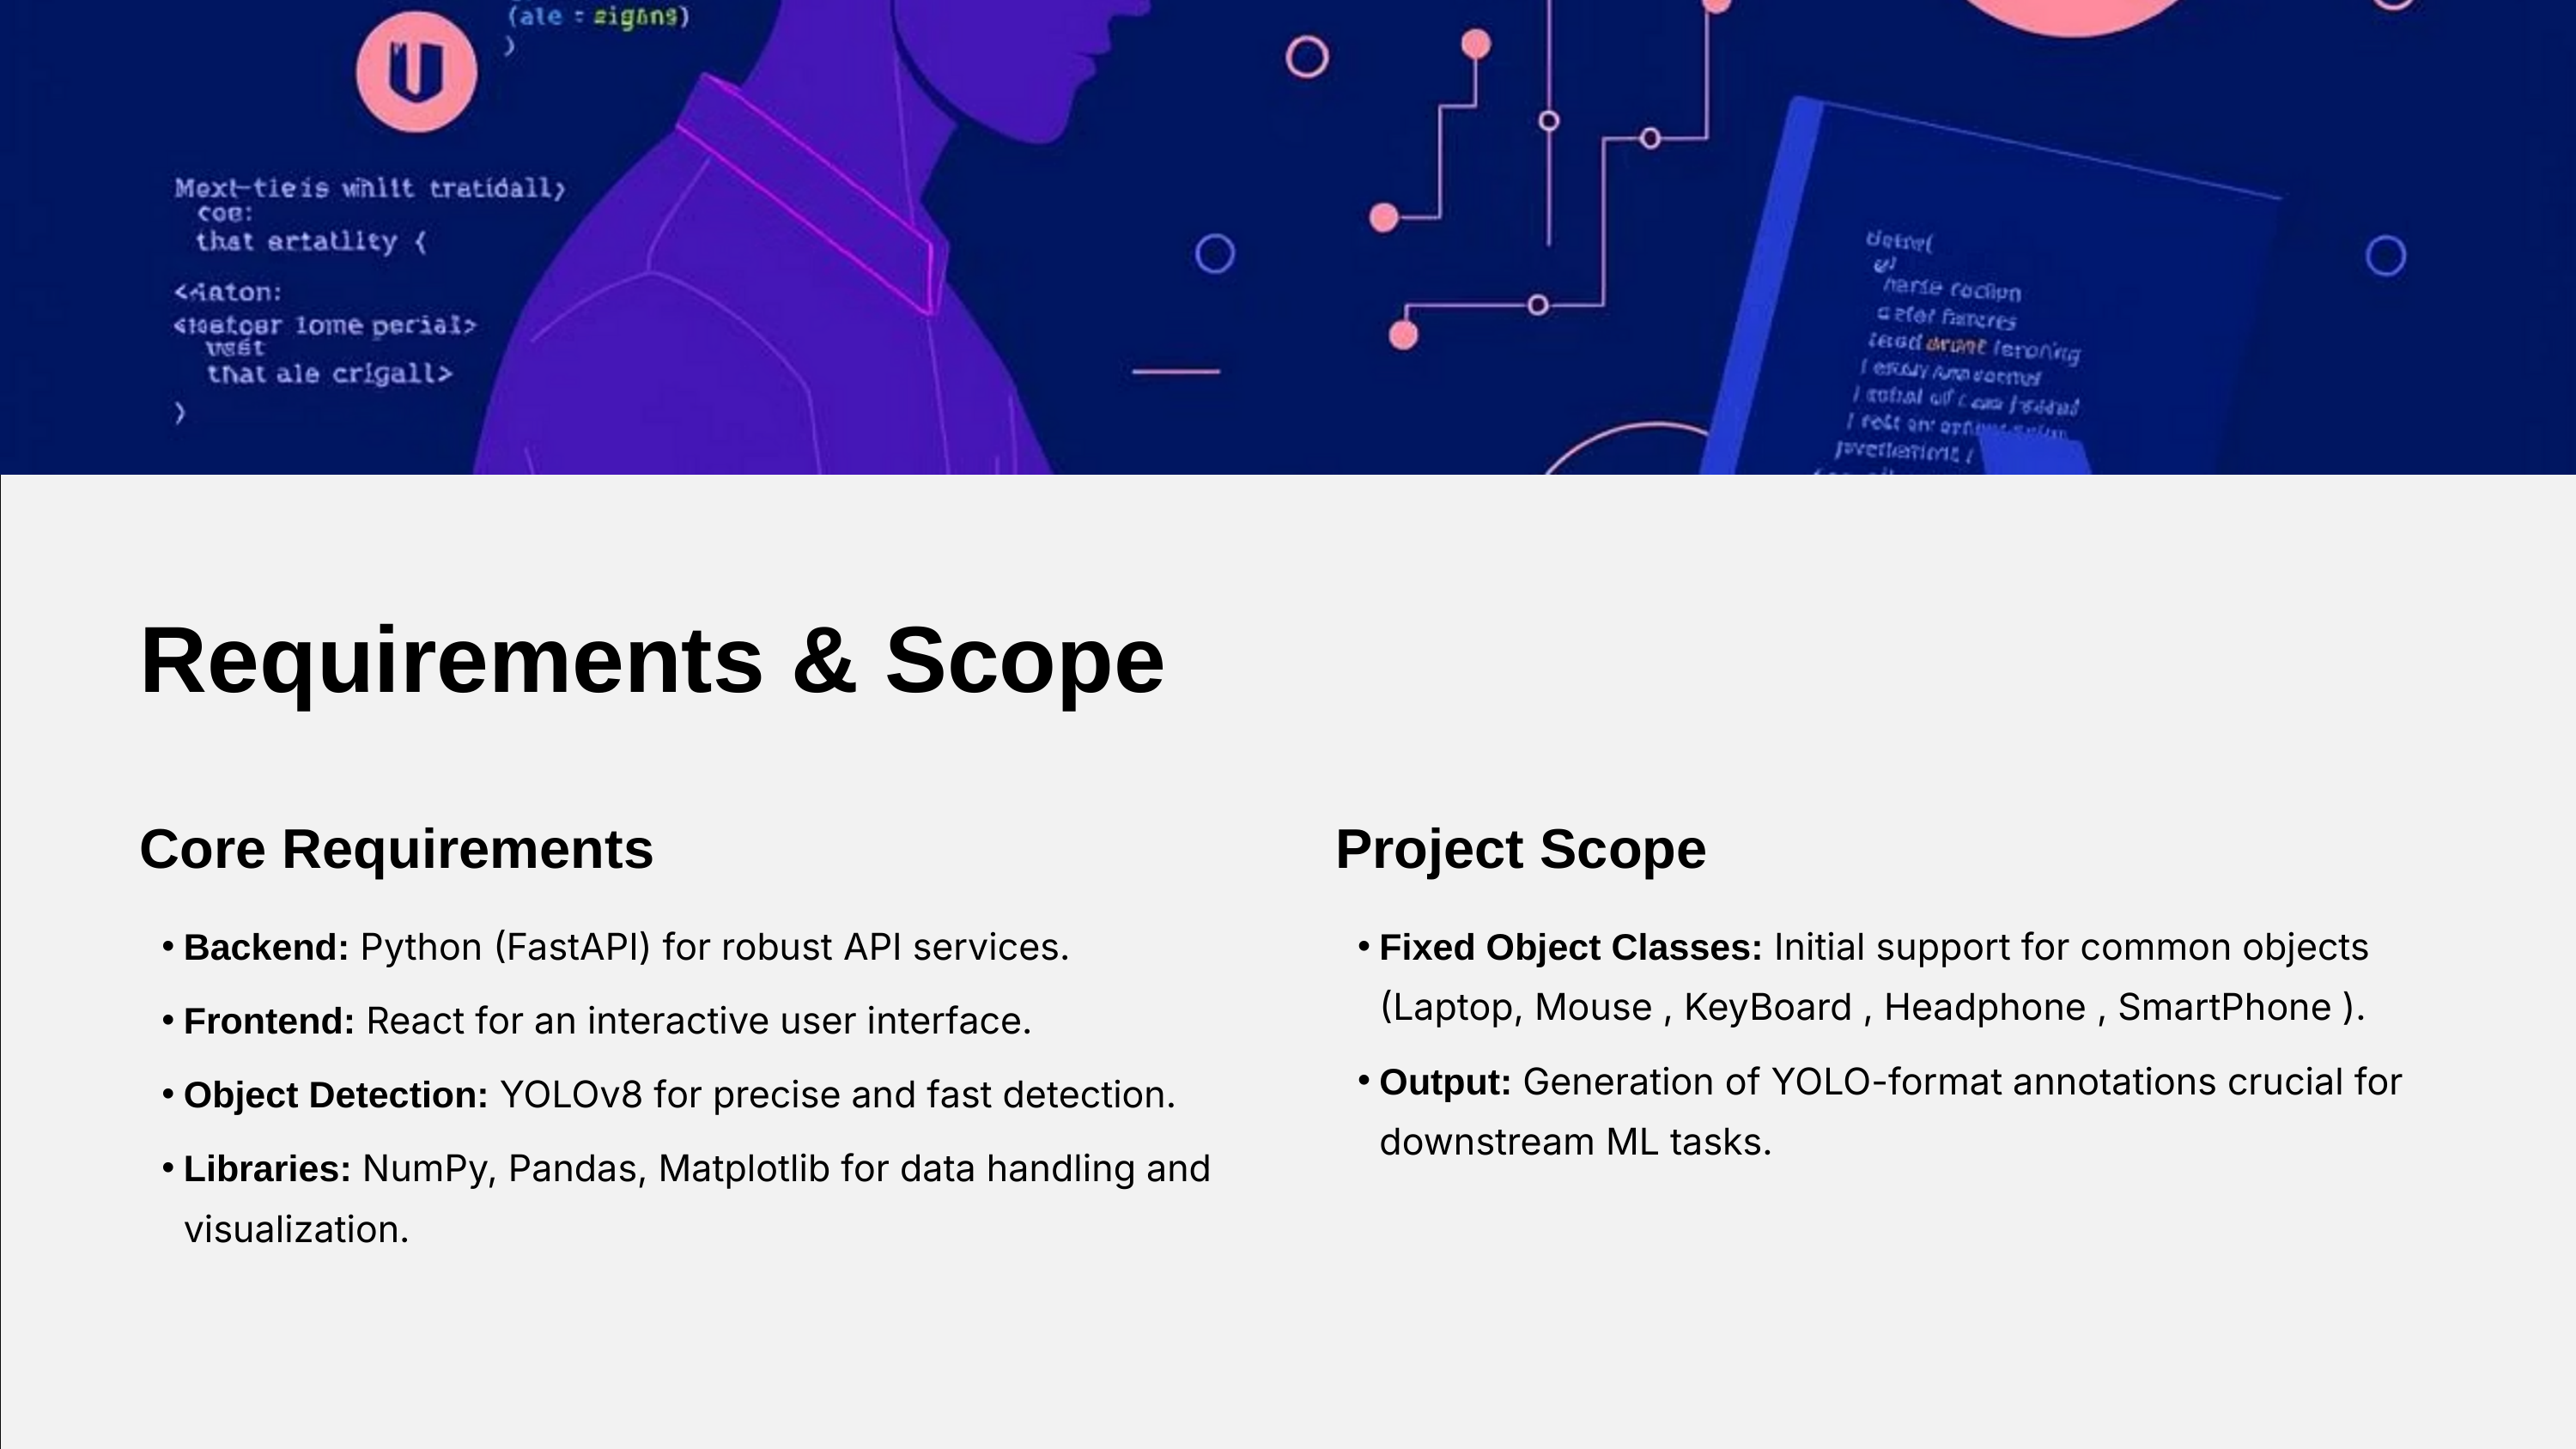

Requirements & Scope
Core Requirements
Project Scope
Backend: Python (FastAPI) for robust API services.
Fixed Object Classes: Initial support for common objects (Laptop, Mouse , KeyBoard , Headphone , SmartPhone ).
Frontend: React for an interactive user interface.
Output: Generation of YOLO-format annotations crucial for downstream ML tasks.
Object Detection: YOLOv8 for precise and fast detection.
Libraries: NumPy, Pandas, Matplotlib for data handling and visualization.